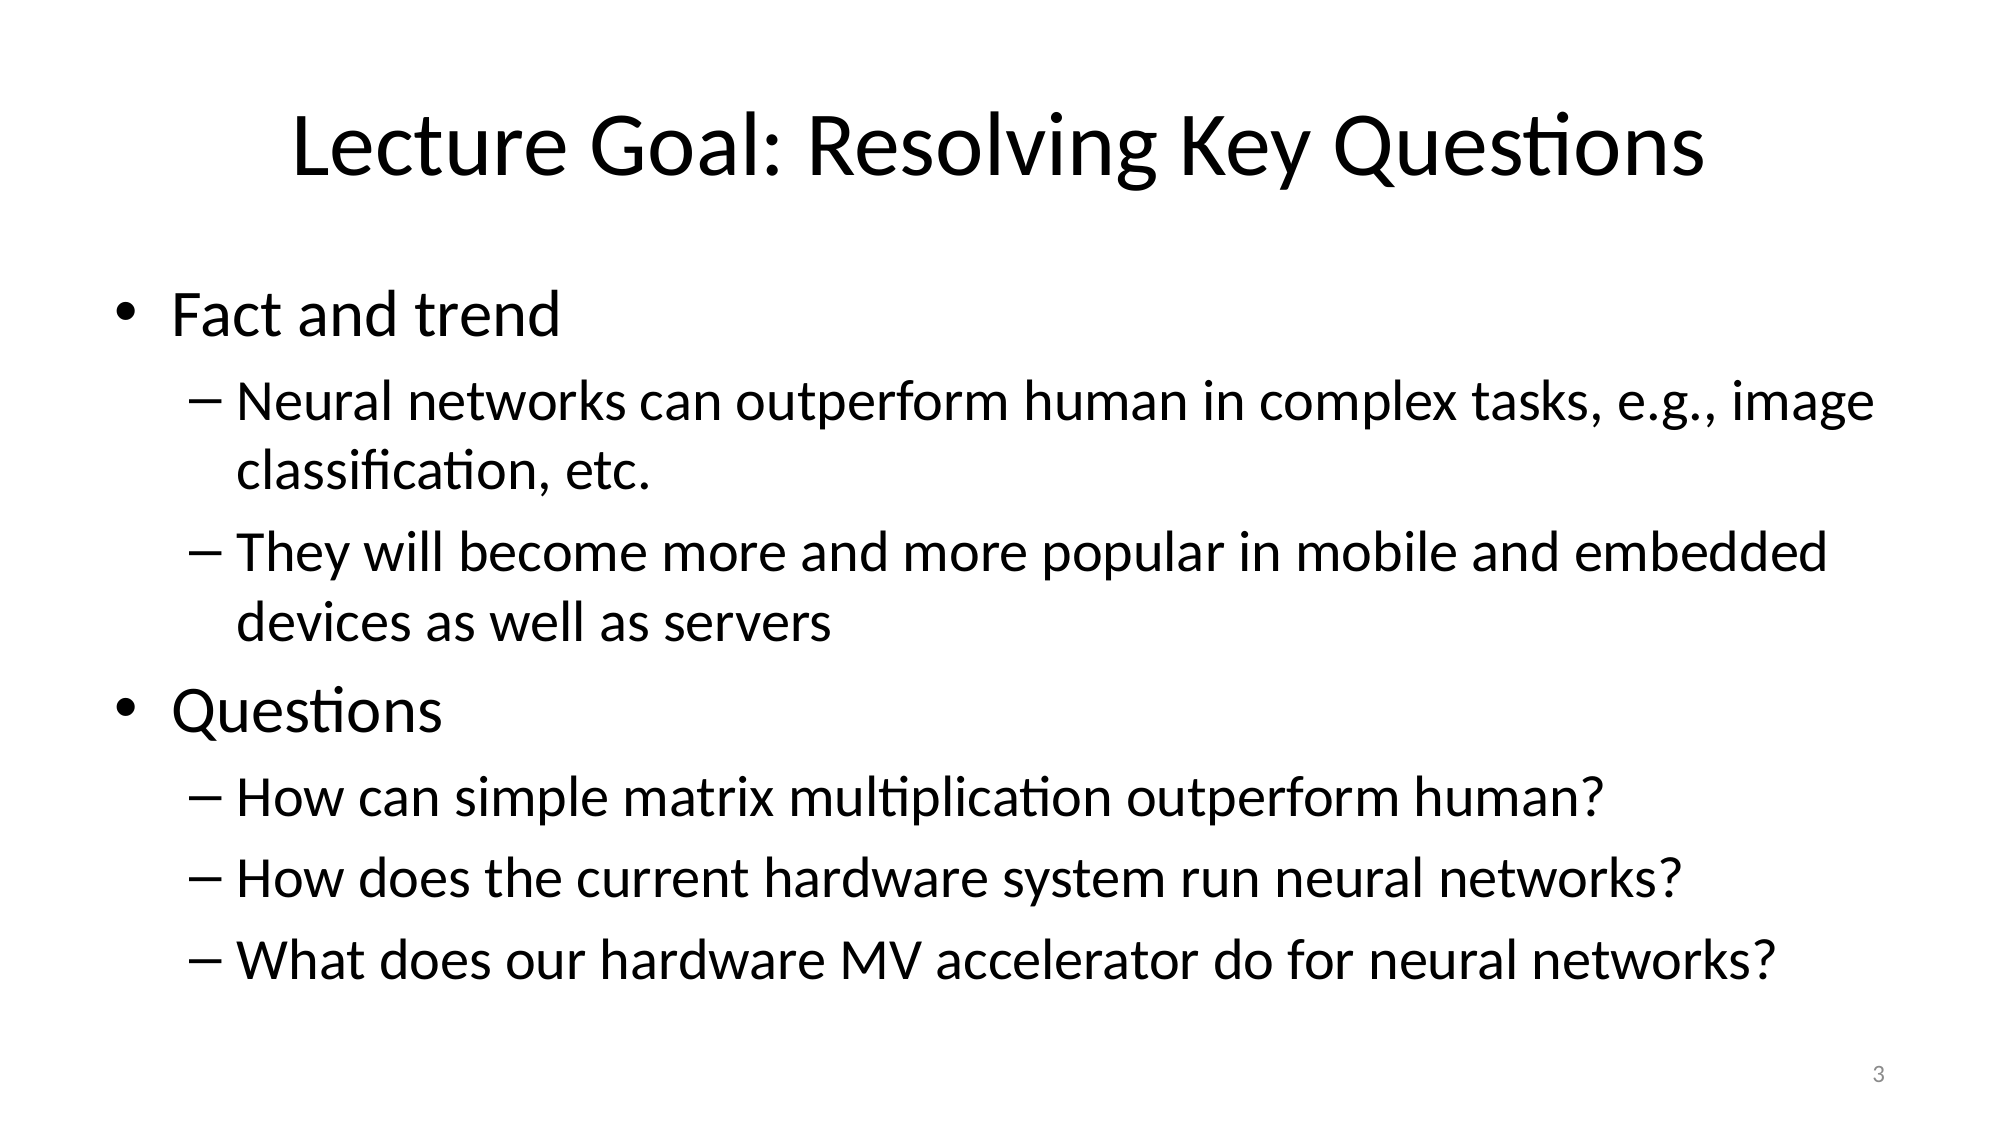

# Lecture Goal: Resolving Key Questions
Fact and trend
Neural networks can outperform human in complex tasks, e.g., image classification, etc.
They will become more and more popular in mobile and embedded devices as well as servers
Questions
How can simple matrix multiplication outperform human?
How does the current hardware system run neural networks?
What does our hardware MV accelerator do for neural networks?
3